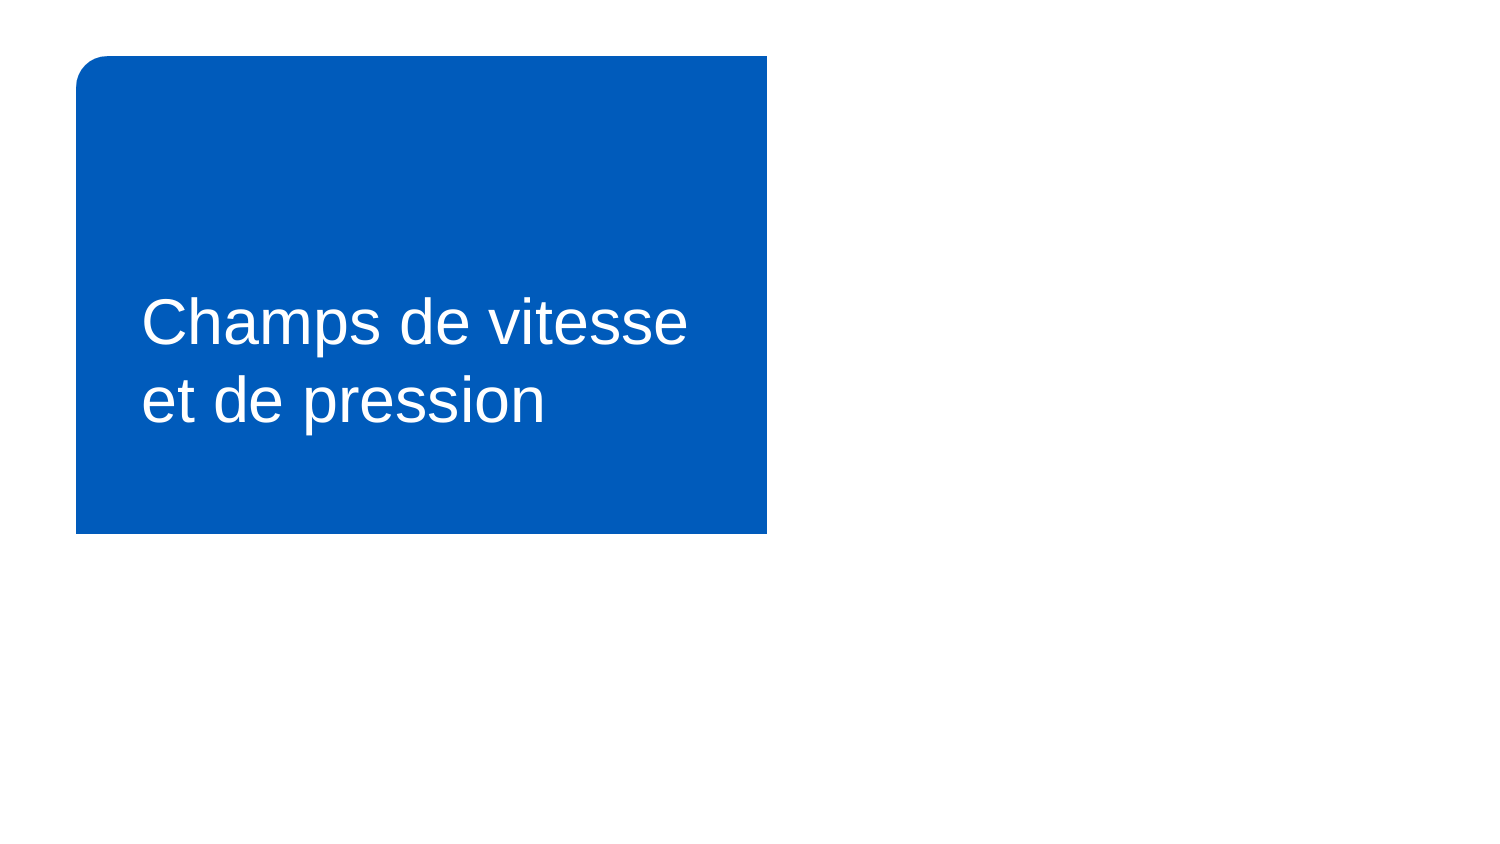

# Champs de vitesse et de pression